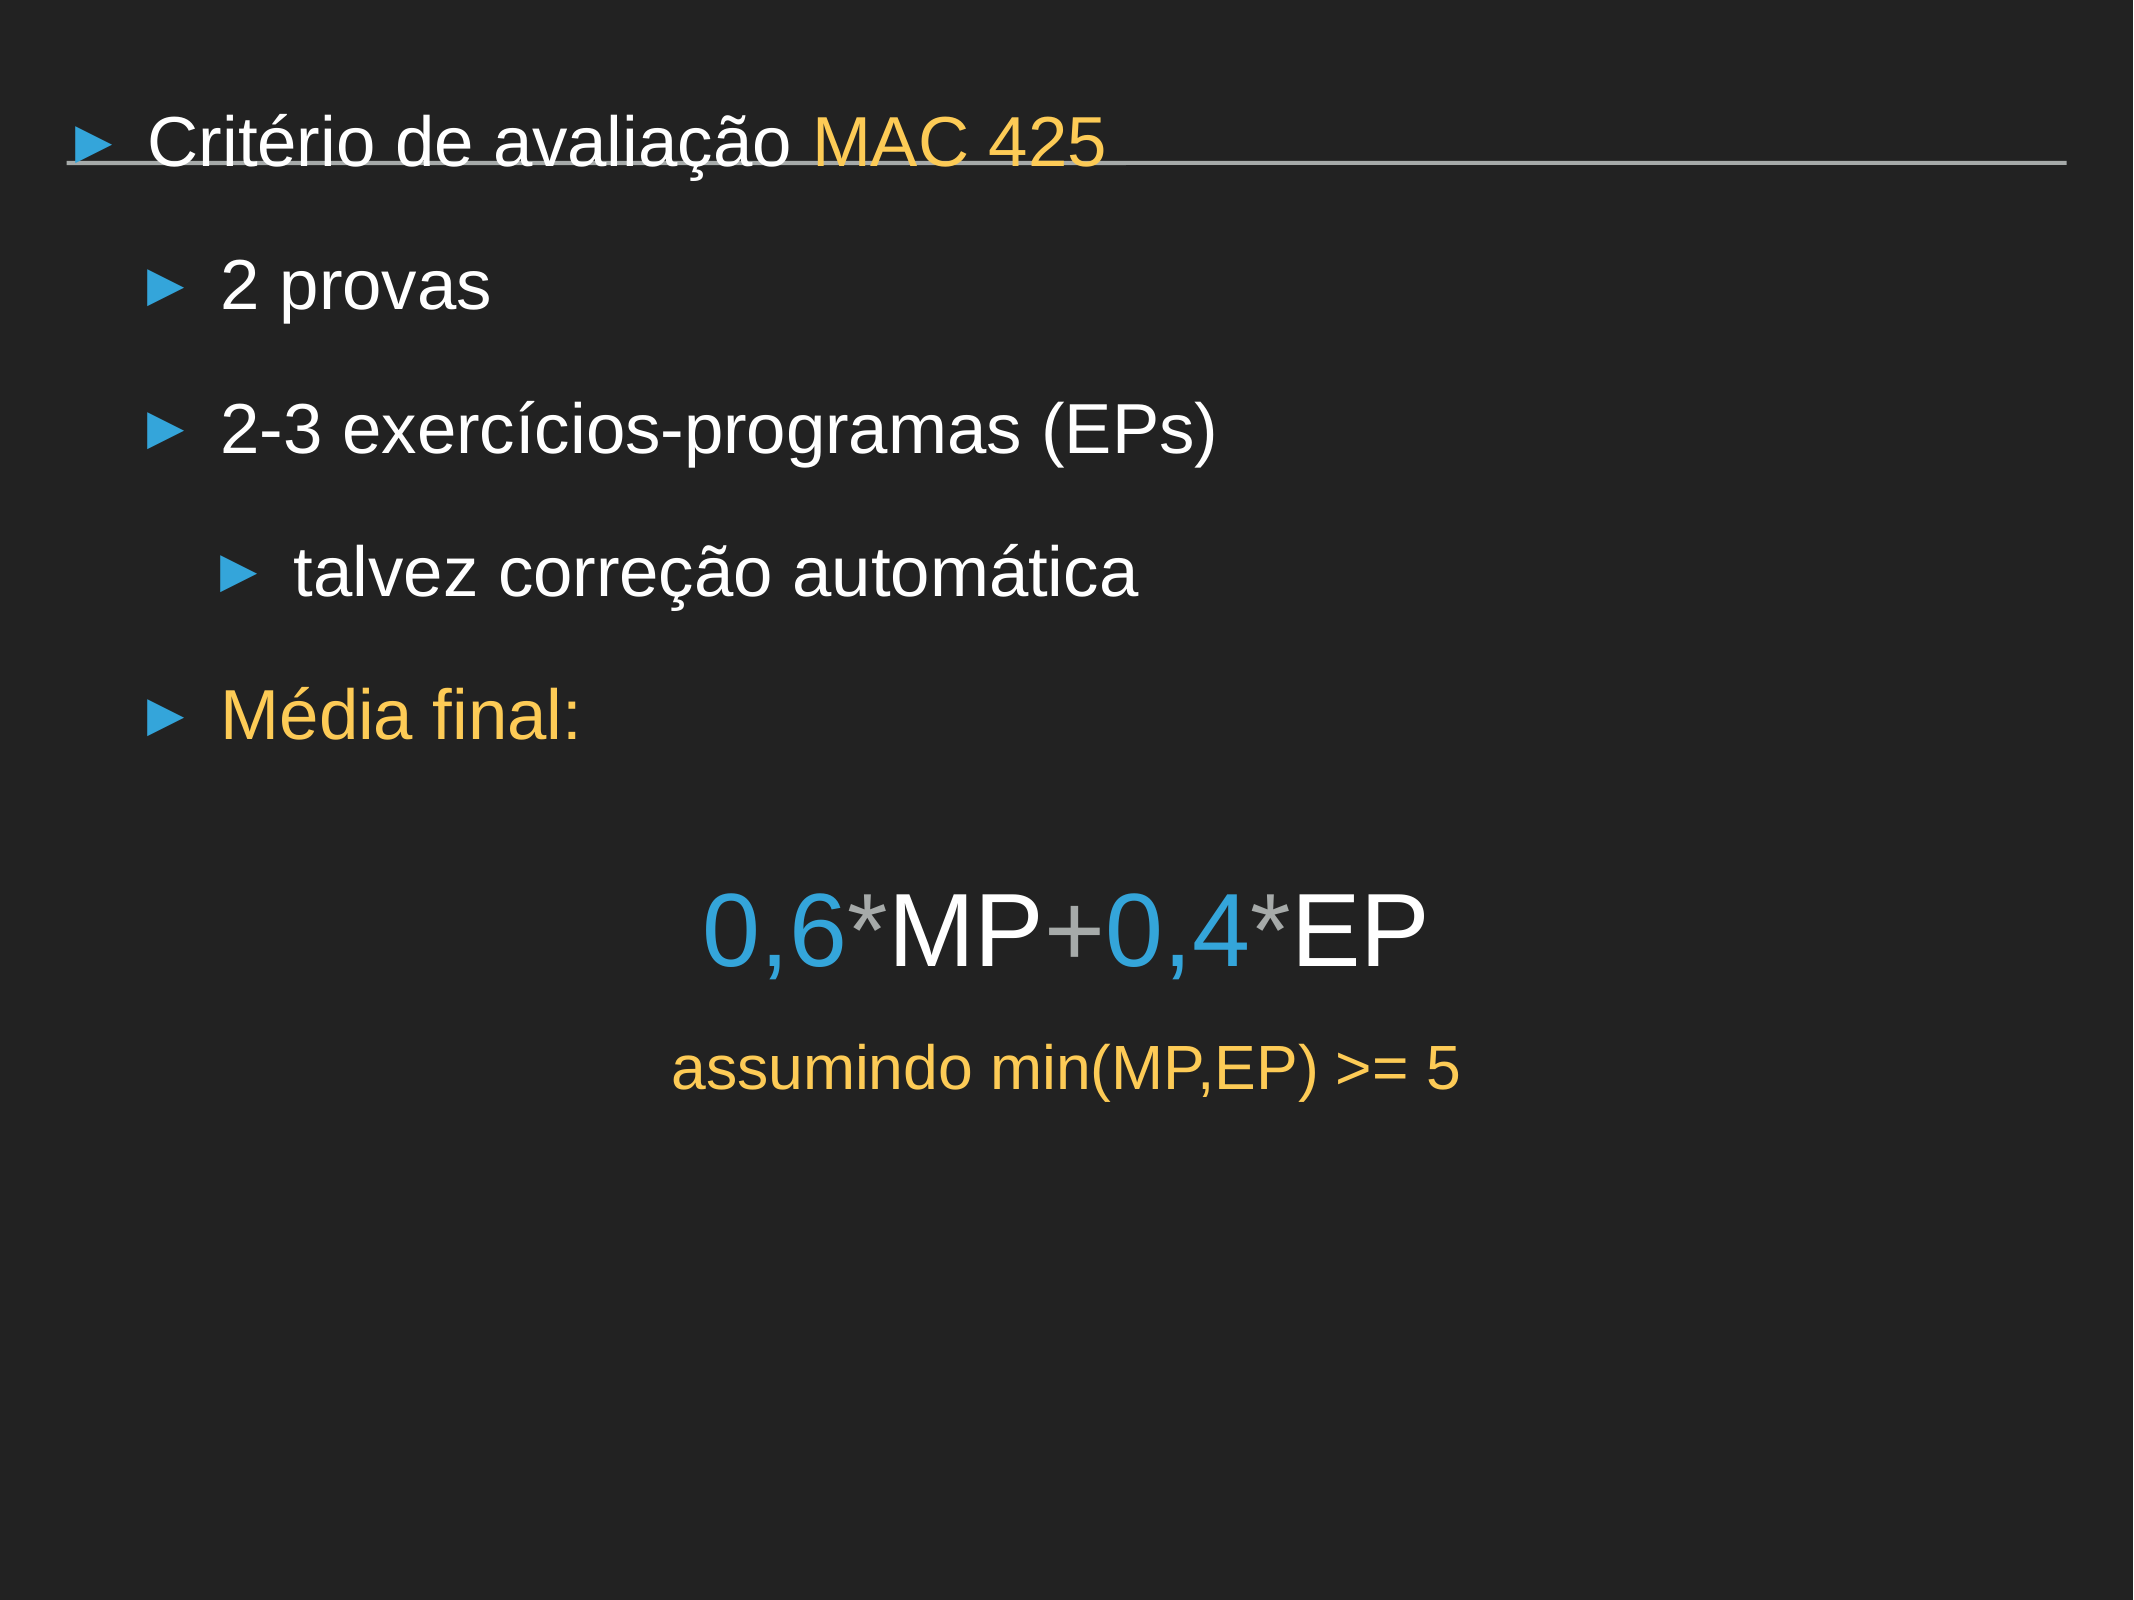

Critério de avaliação MAC 425
2 provas
2-3 exercícios-programas (EPs)
talvez correção automática
Média final:
0,6*MP+0,4*EP
assumindo min(MP,EP) >= 5